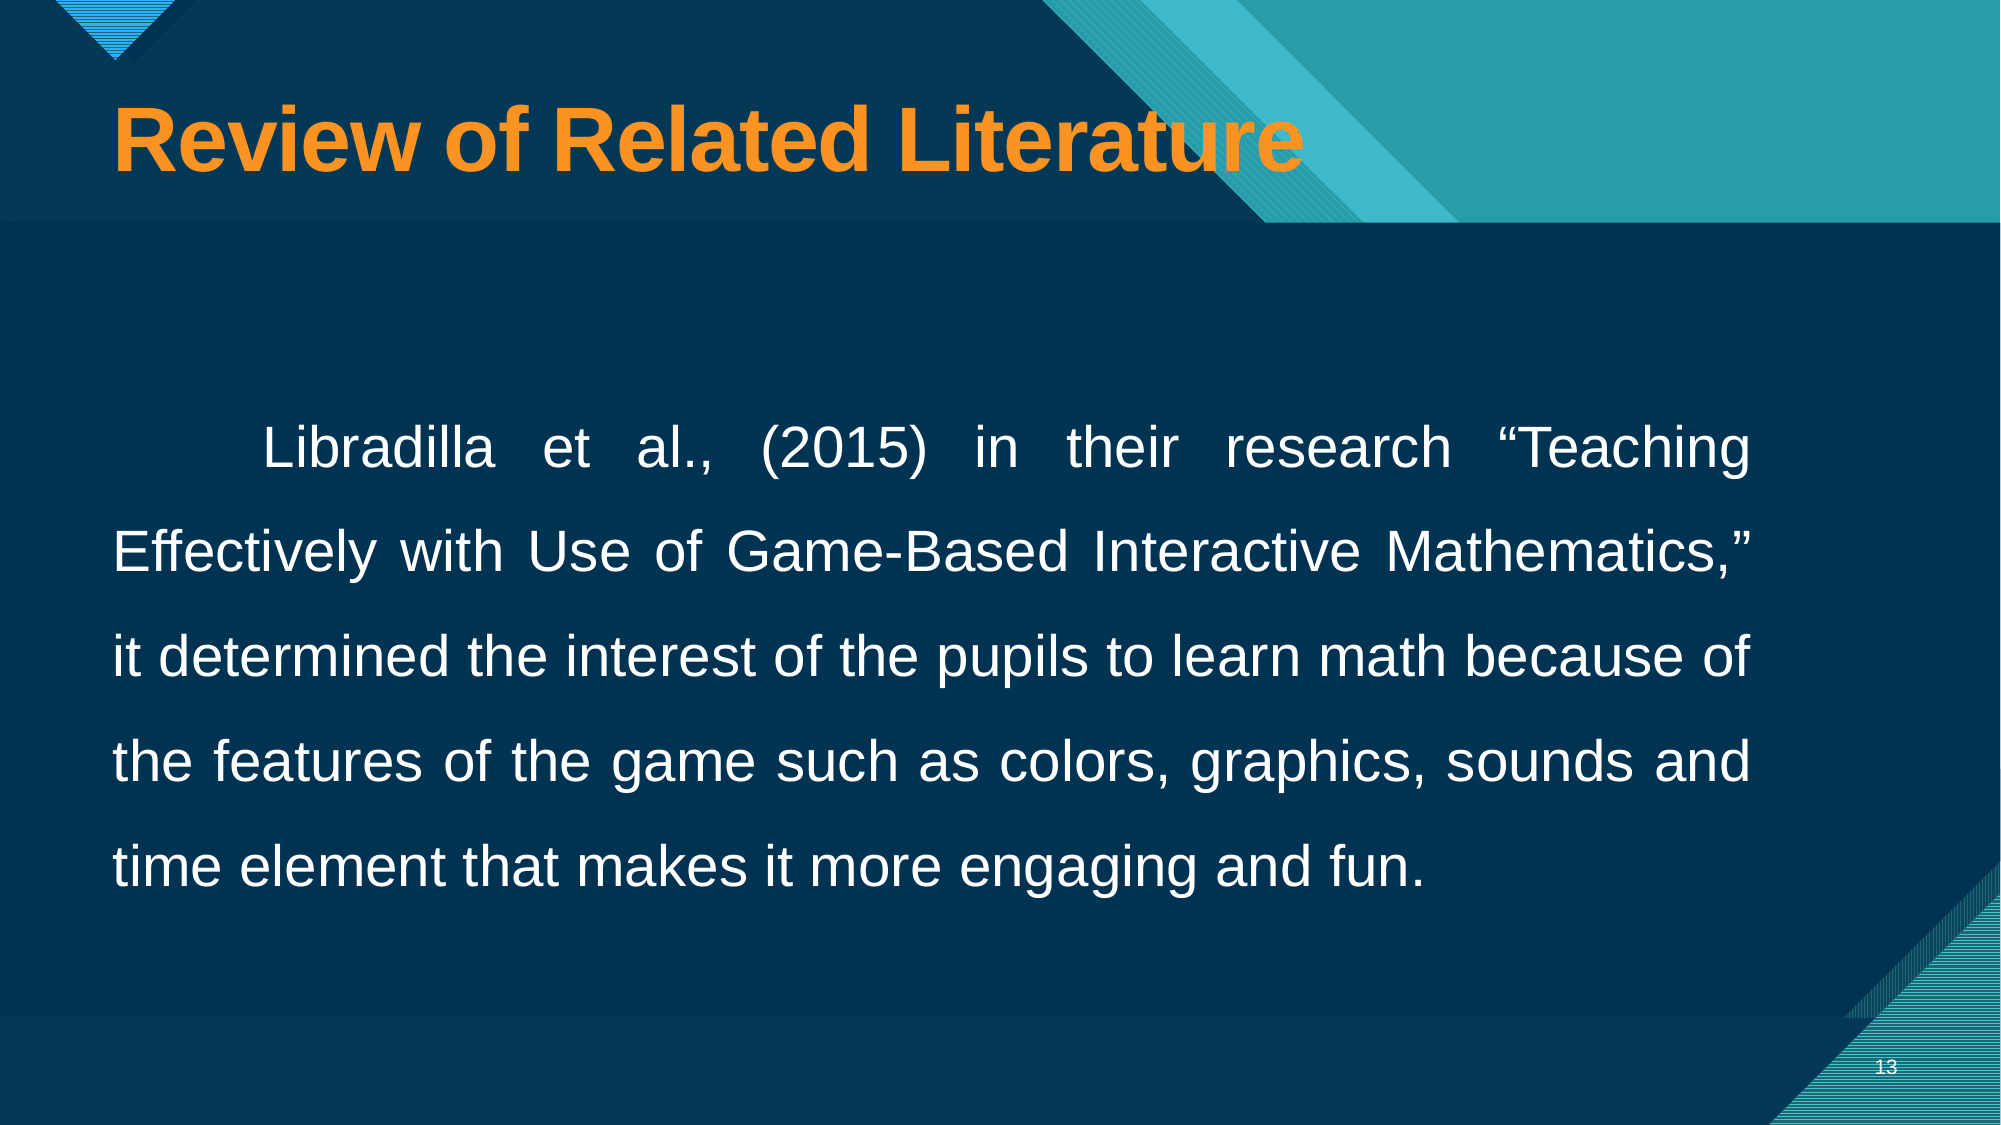

# Review of Related Literature
	Libradilla et al., (2015) in their research “Teaching Effectively with Use of Game-Based Interactive Mathematics,” it determined the interest of the pupils to learn math because of the features of the game such as colors, graphics, sounds and time element that makes it more engaging and fun.
13